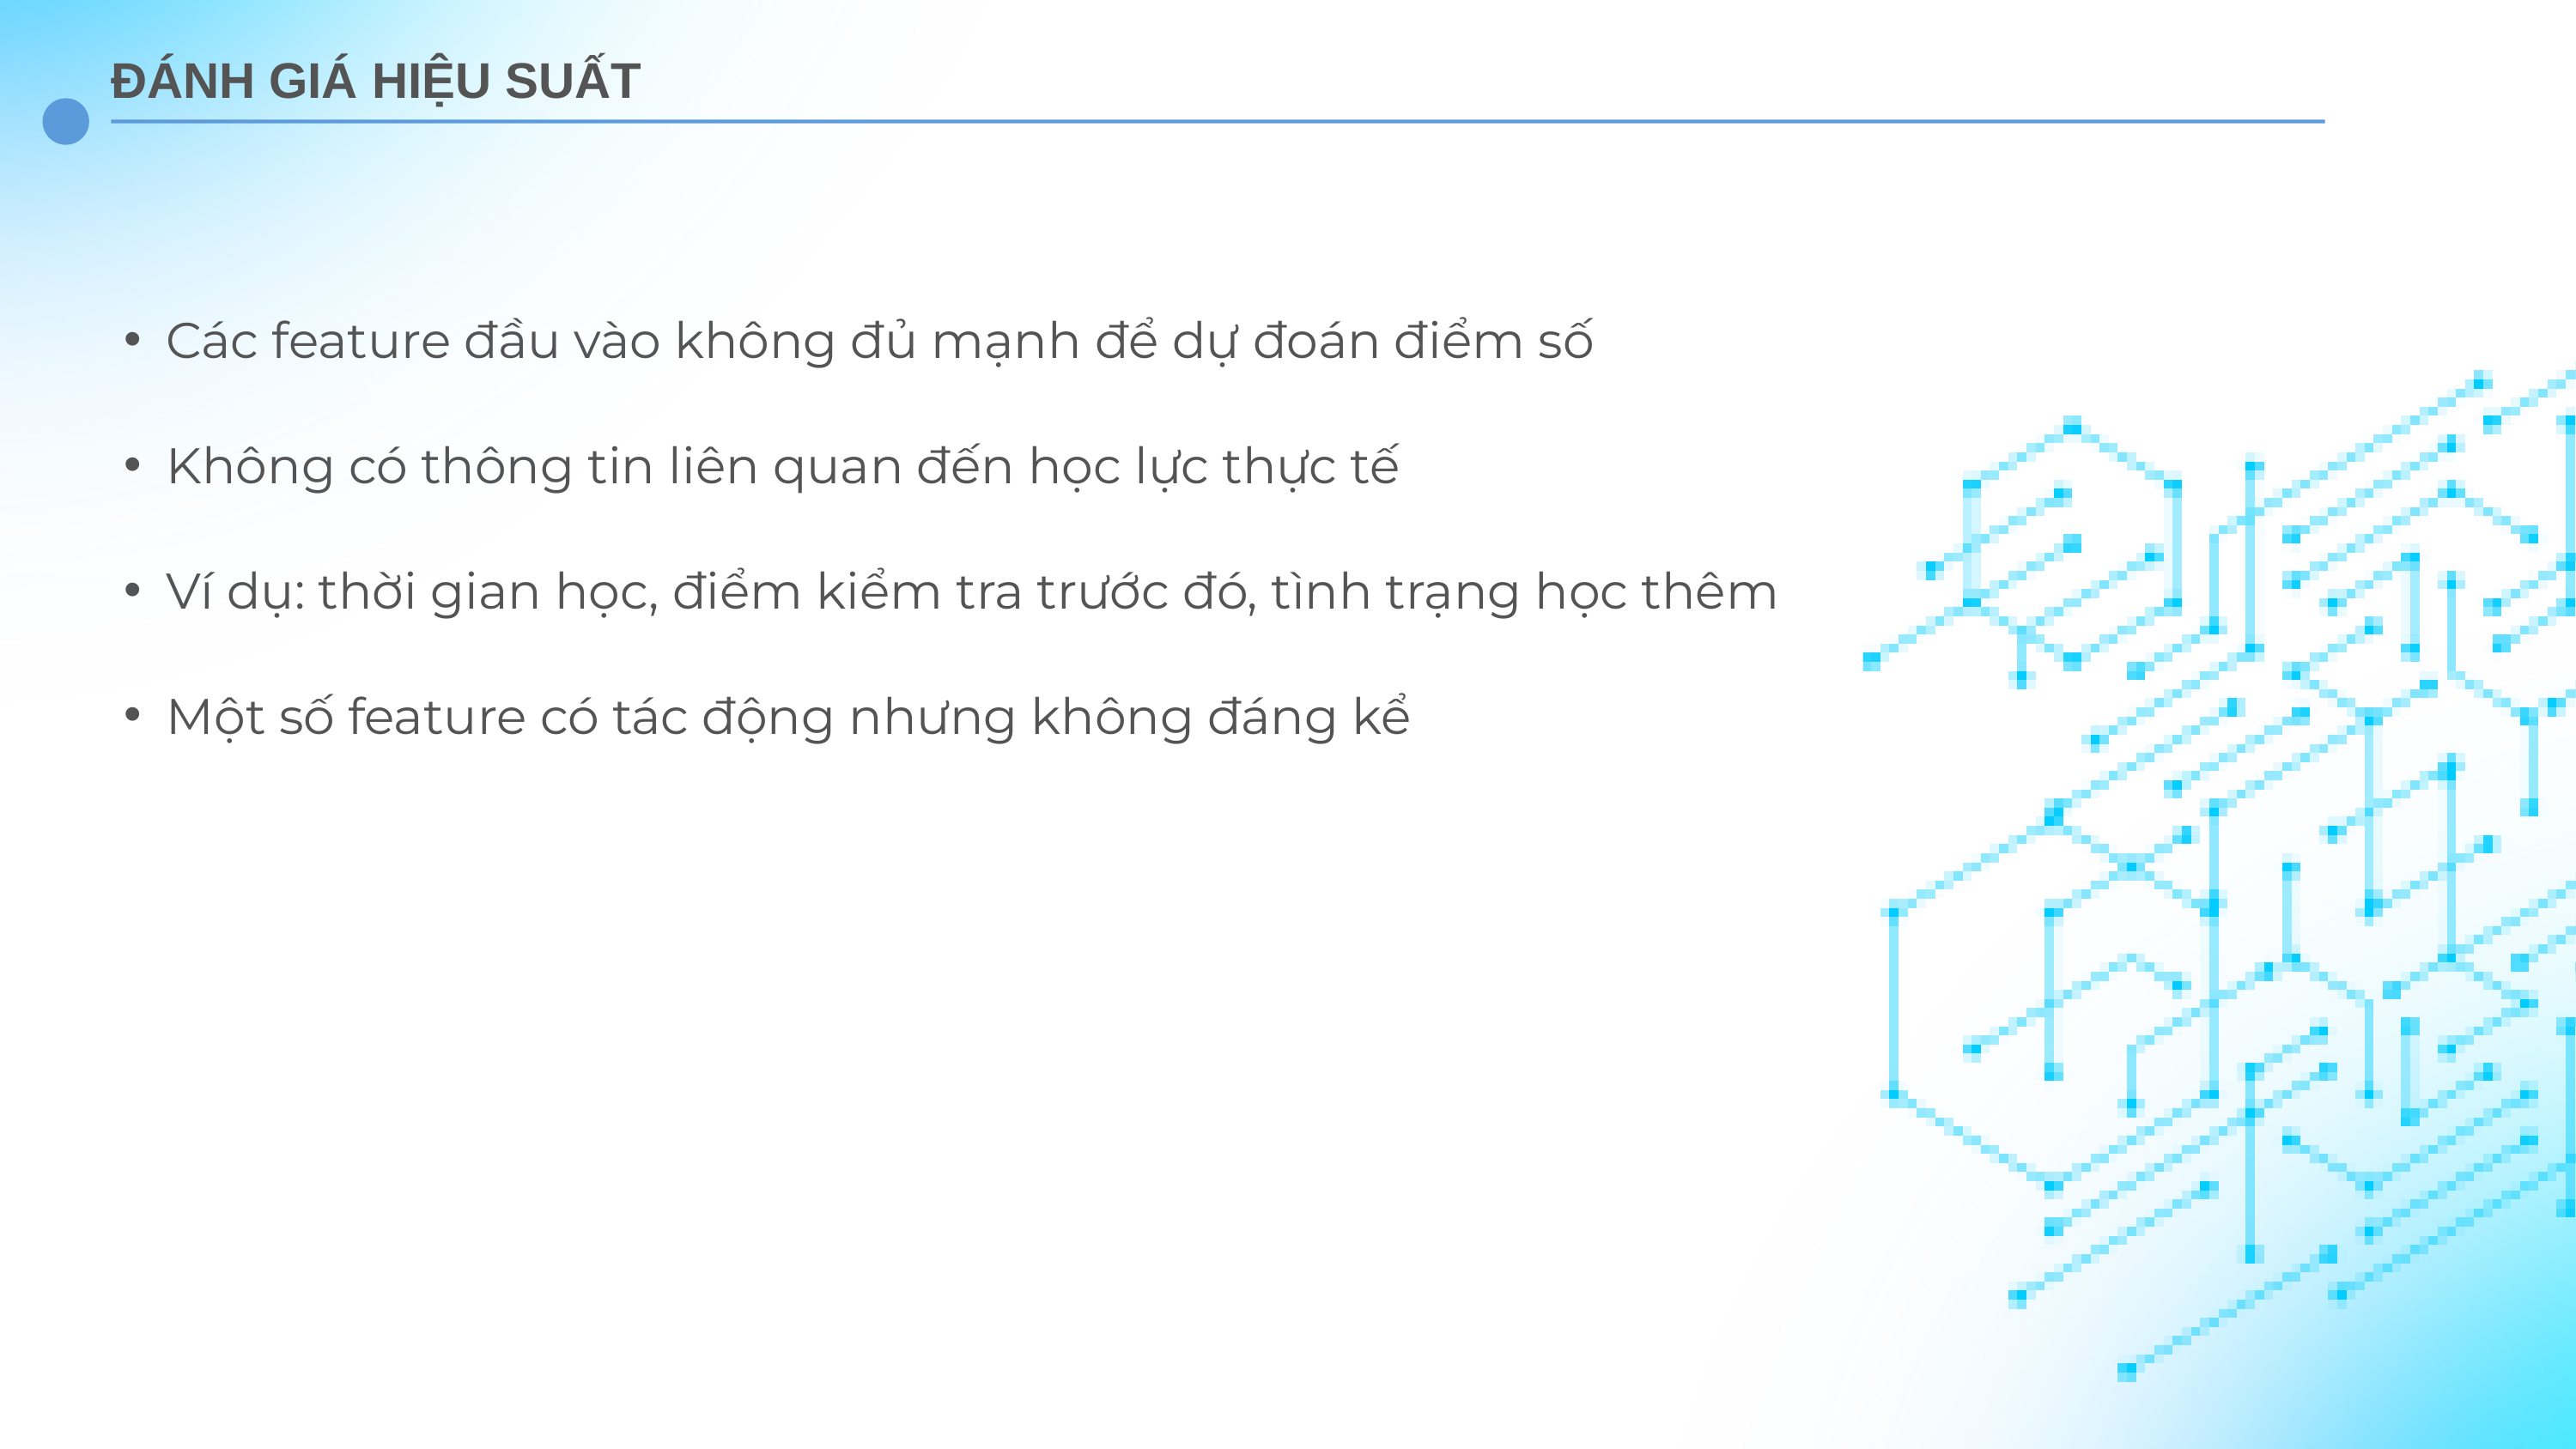

ĐÁNH GIÁ HIỆU SUẤT

Các feature đầu vào không đủ mạnh để dự đoán điểm số
Không có thông tin liên quan đến học lực thực tế
Ví dụ: thời gian học, điểm kiểm tra trước đó, tình trạng học thêm
Một số feature có tác động nhưng không đáng kể